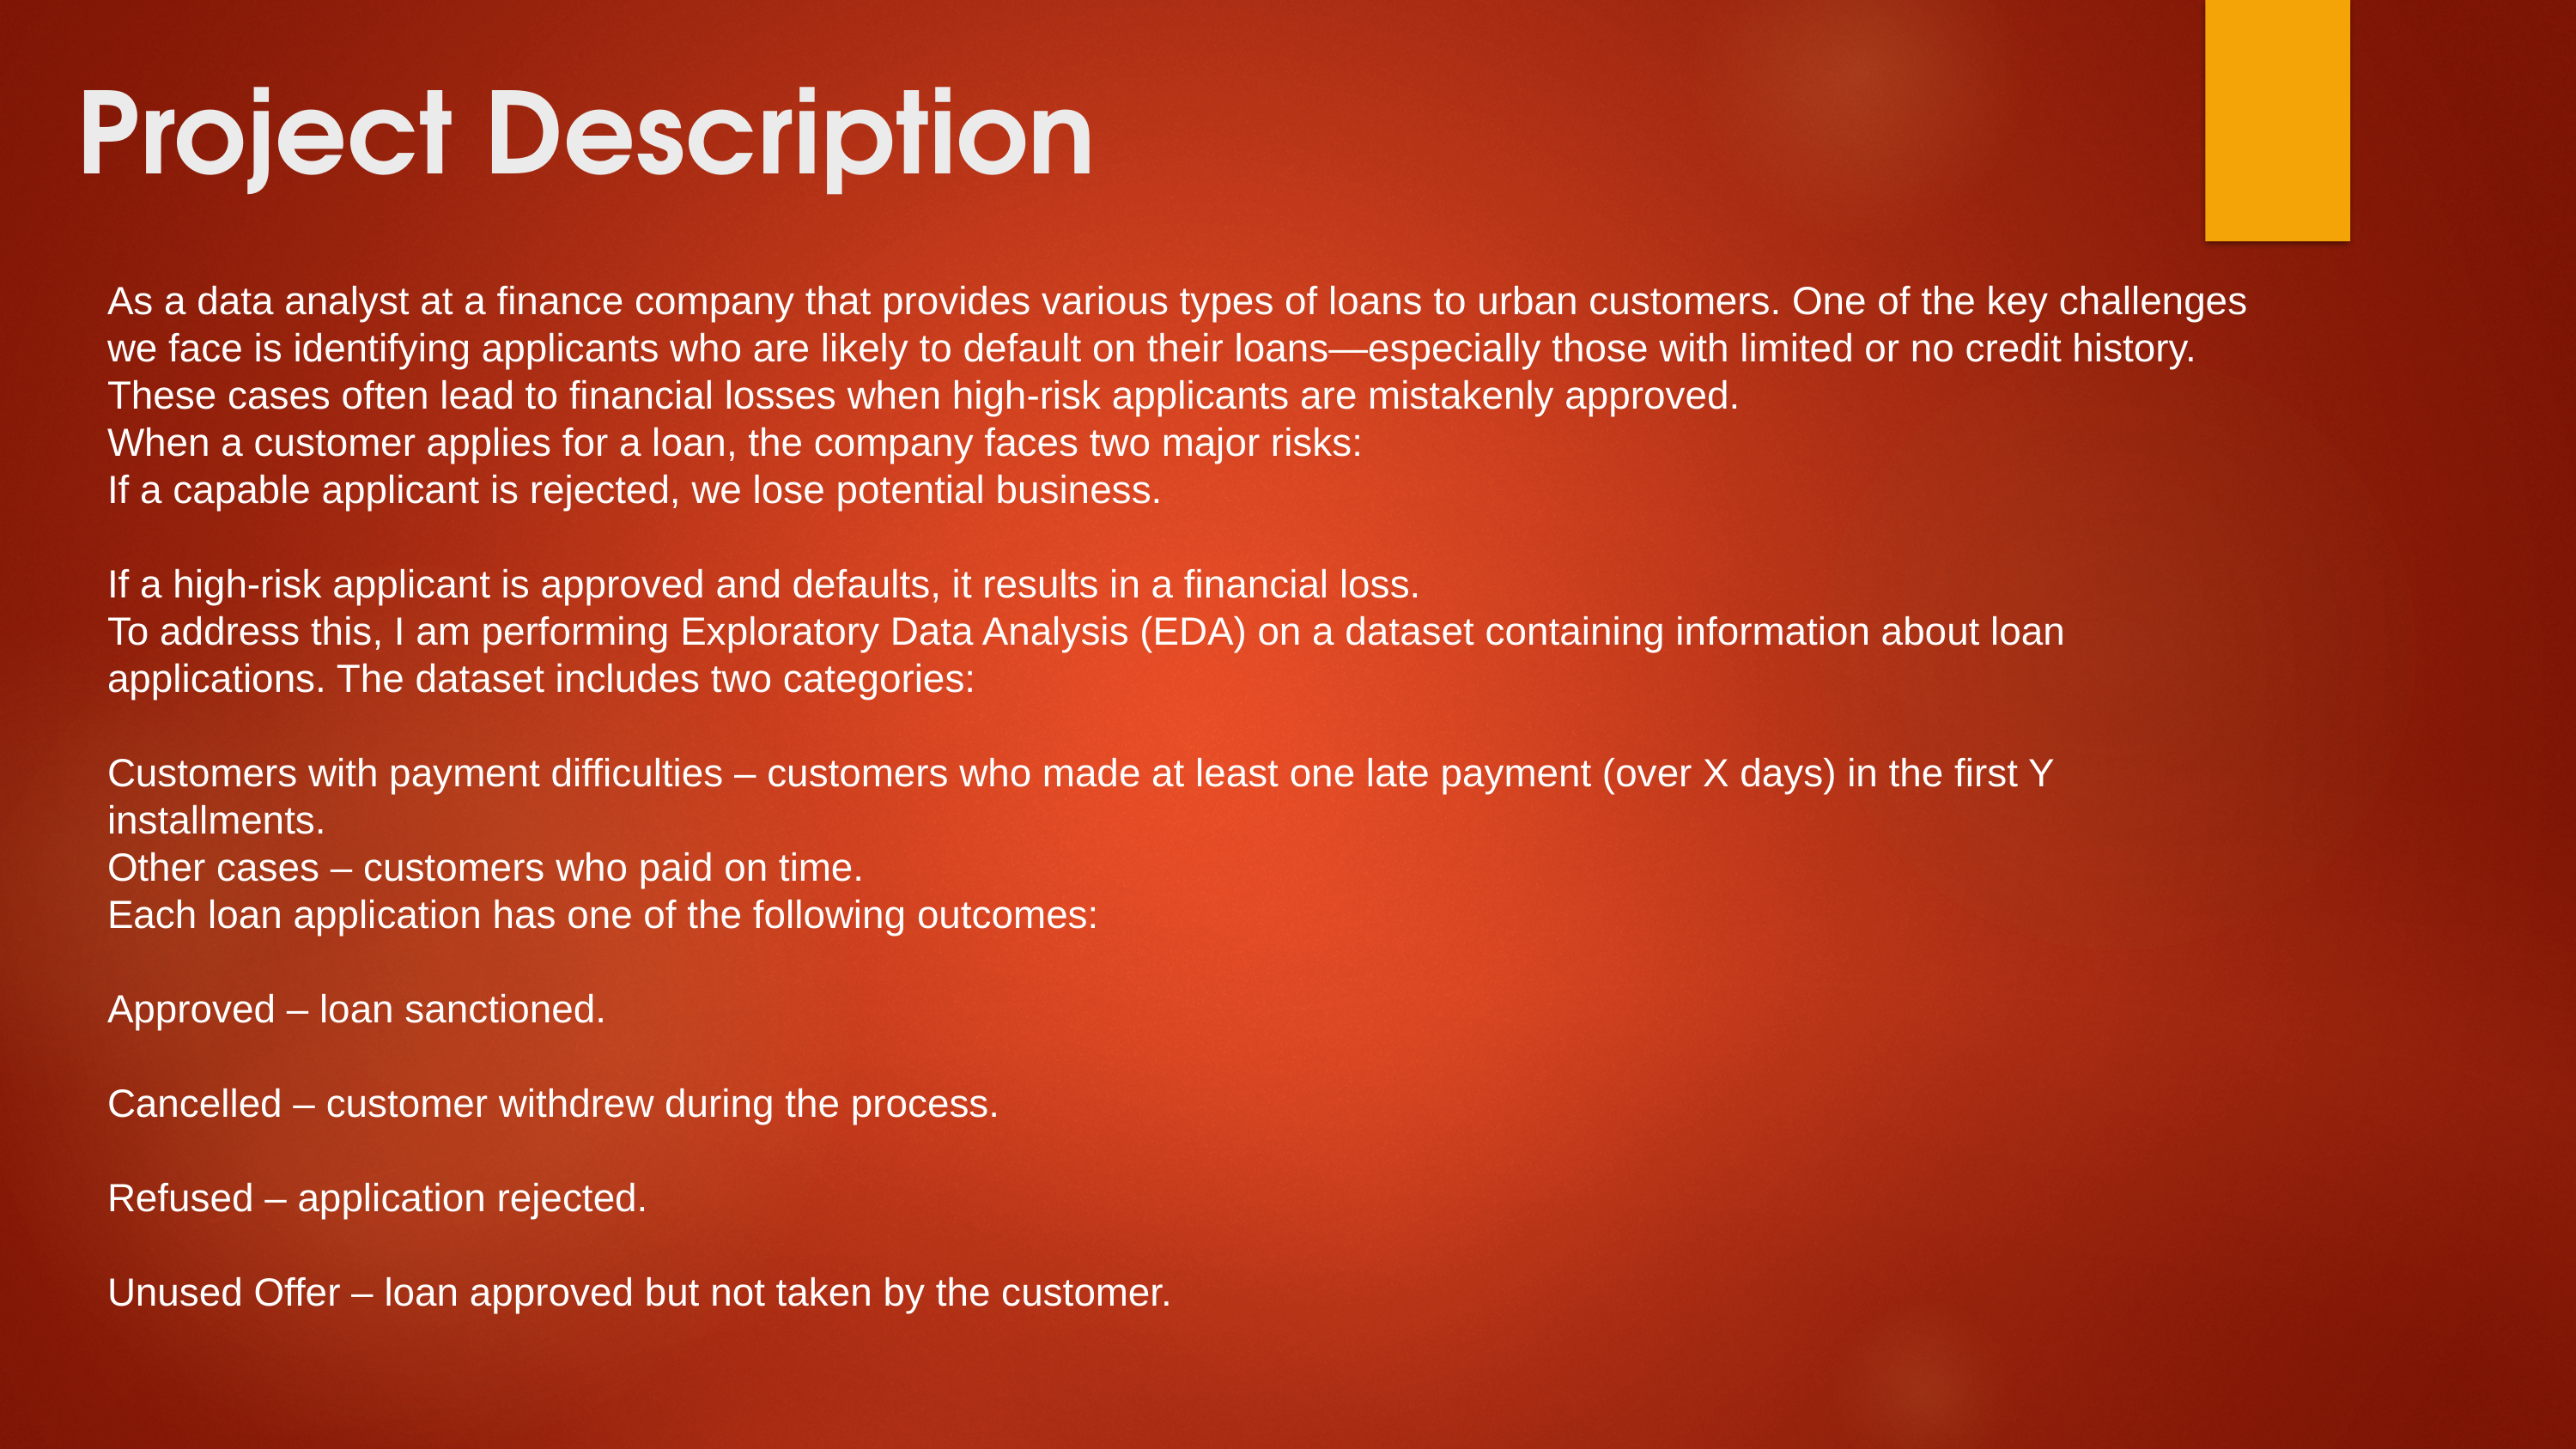

# Project Description
As a data analyst at a finance company that provides various types of loans to urban customers. One of the key challenges we face is identifying applicants who are likely to default on their loans—especially those with limited or no credit history. These cases often lead to financial losses when high-risk applicants are mistakenly approved.
When a customer applies for a loan, the company faces two major risks:
If a capable applicant is rejected, we lose potential business.

If a high-risk applicant is approved and defaults, it results in a financial loss.
To address this, I am performing Exploratory Data Analysis (EDA) on a dataset containing information about loan applications. The dataset includes two categories:

Customers with payment difficulties – customers who made at least one late payment (over X days) in the first Y installments.
Other cases – customers who paid on time.
Each loan application has one of the following outcomes:

Approved – loan sanctioned.

Cancelled – customer withdrew during the process.

Refused – application rejected.

Unused Offer – loan approved but not taken by the customer.